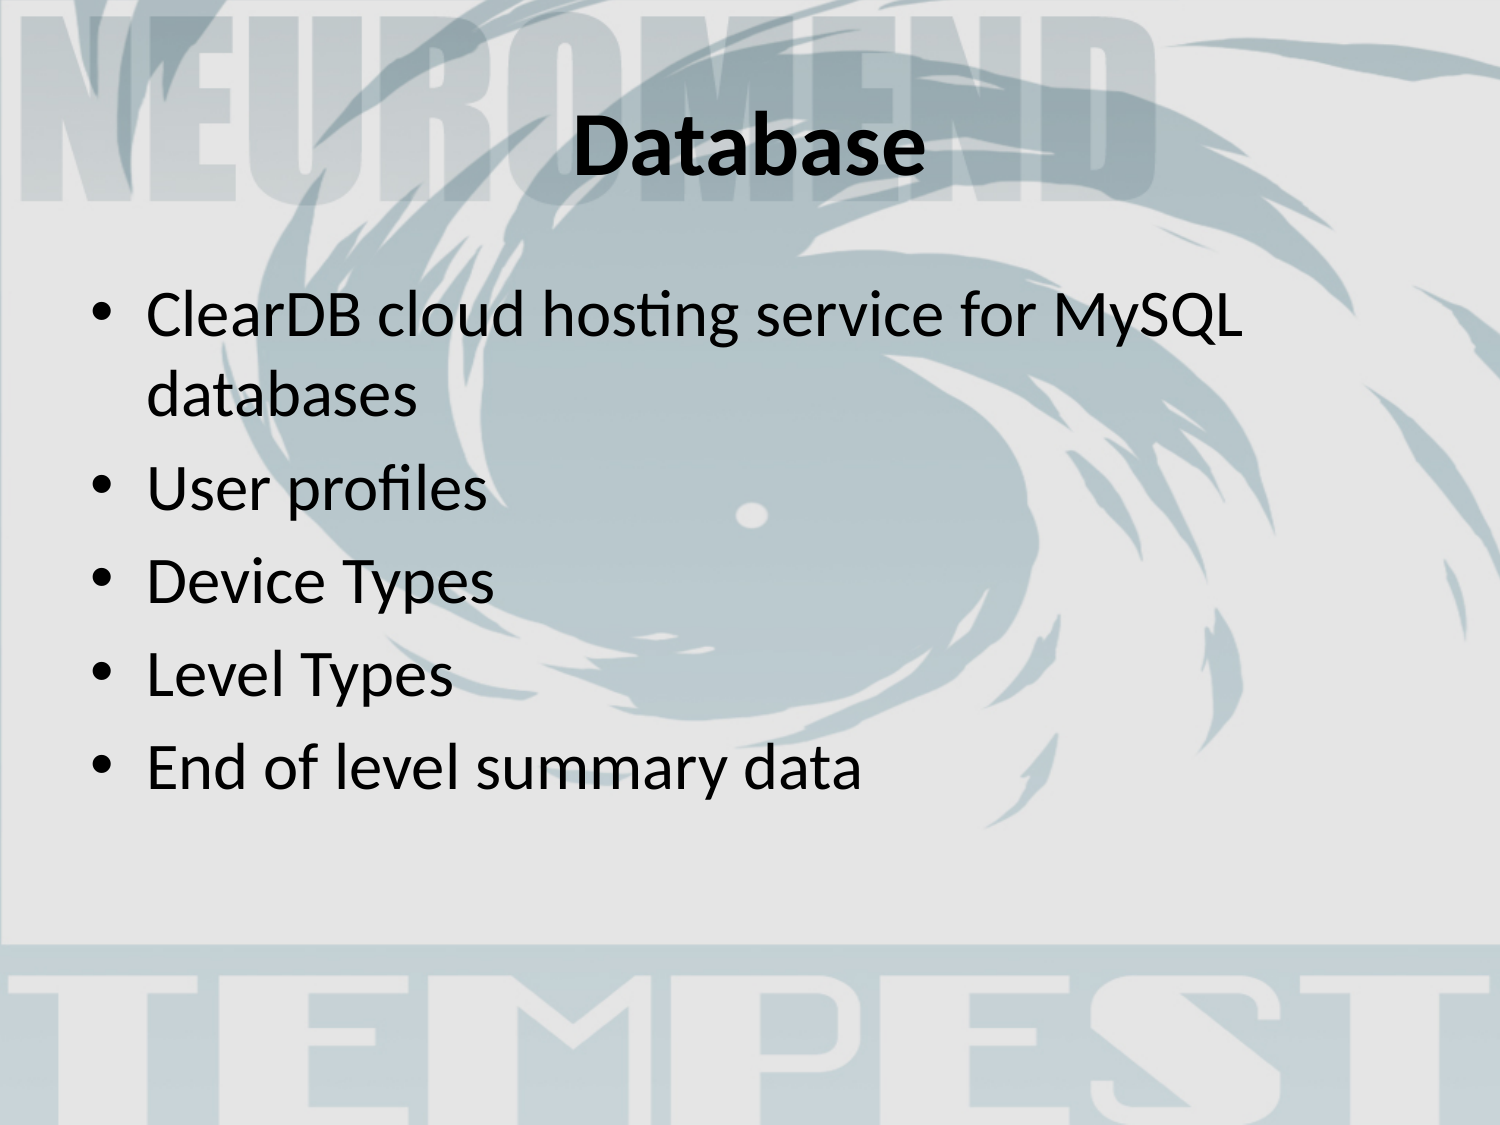

# Database
ClearDB cloud hosting service for MySQL databases
User profiles
Device Types
Level Types
End of level summary data